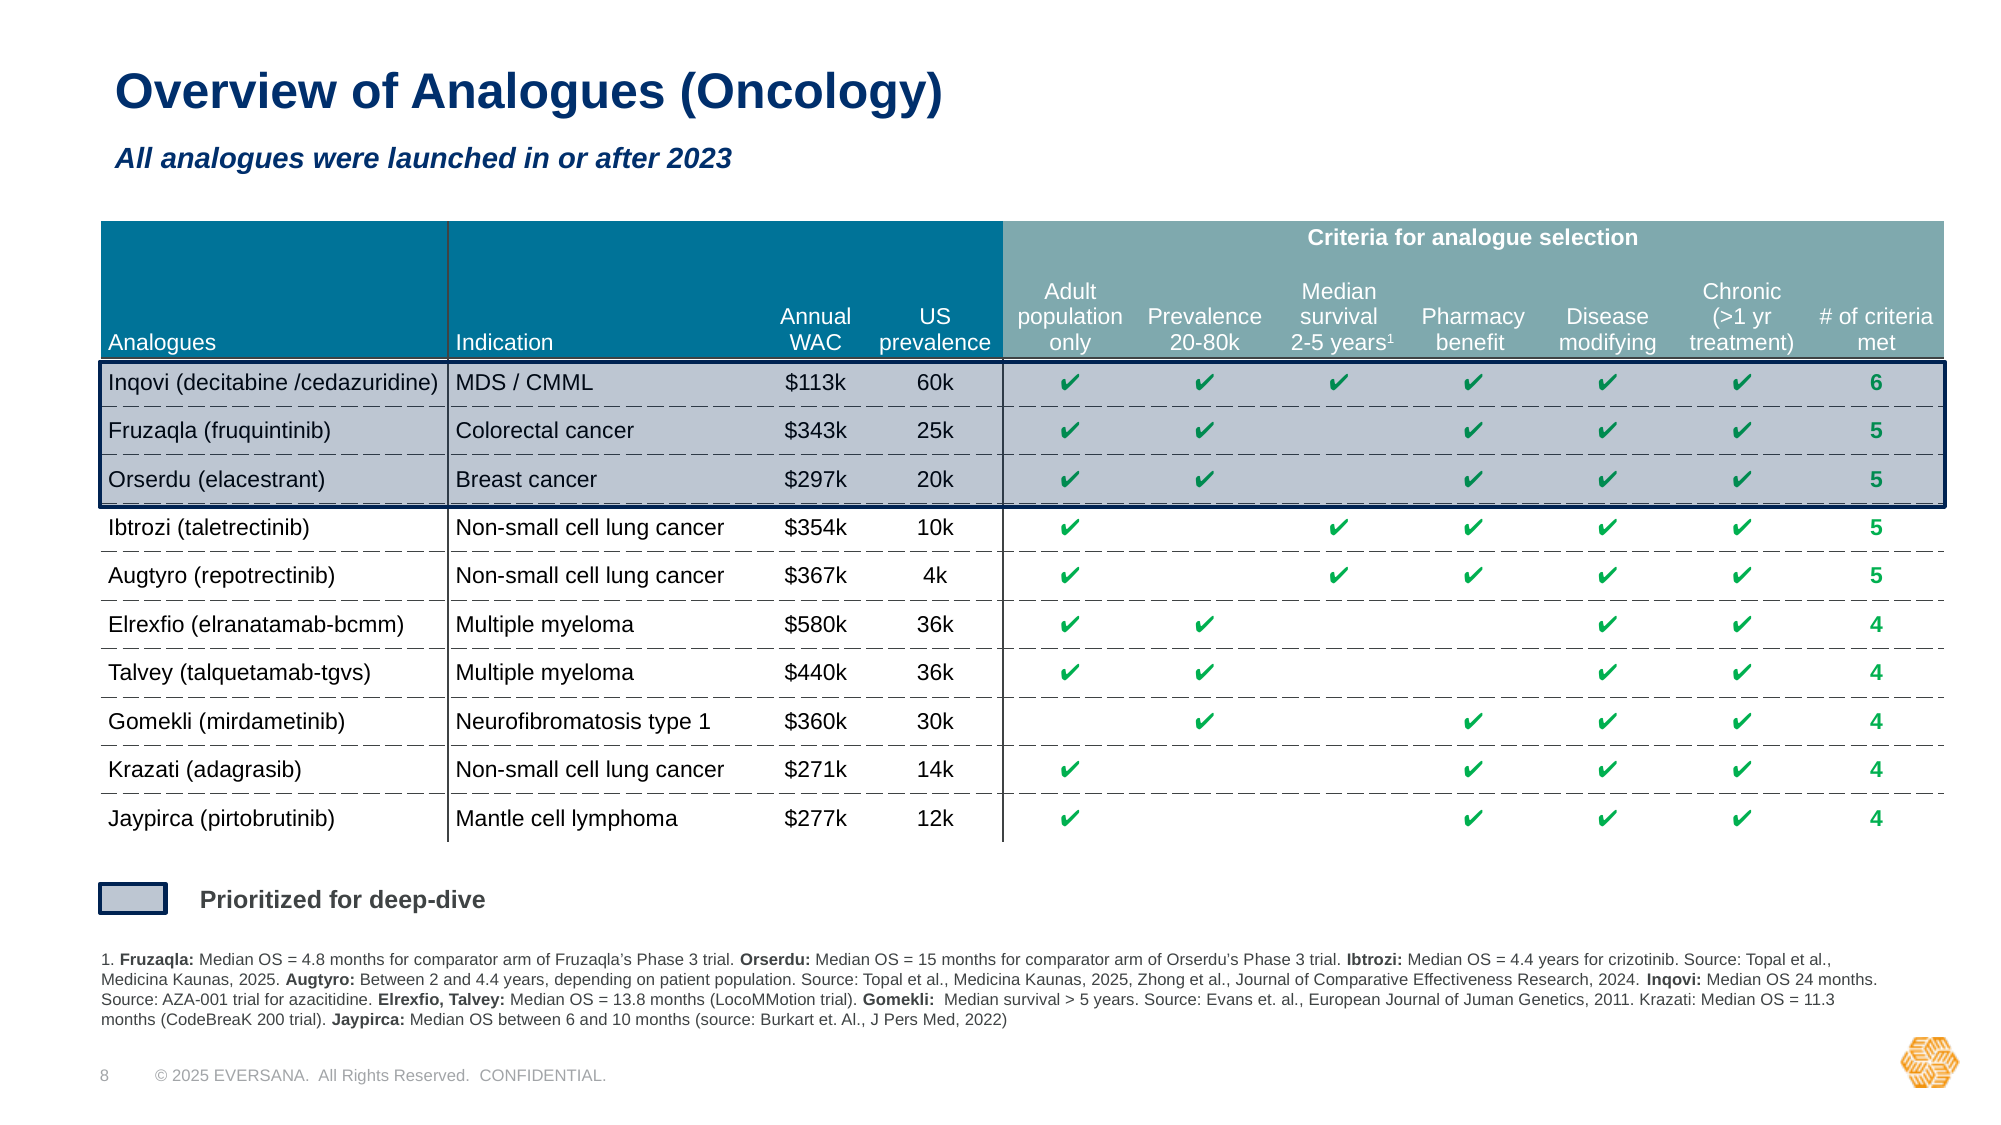

# Overview of Analogues (Oncology)
All analogues were launched in or after 2023
| Analogues | Indication | Annual WAC | US prevalence | Criteria for analogue selection |  |  |  |  |  |  |
| --- | --- | --- | --- | --- | --- | --- | --- | --- | --- | --- |
|  |  |  |  | Adult population only | Prevalence 20-80k | Median survival 2-5 years1 | Pharmacy benefit | Disease modifying | Chronic (>1 yr treatment) | # of criteria met |
| Inqovi (decitabine /cedazuridine) | MDS / CMML | $113k | 60k | ✔ | ✔ | ✔ | ✔ | ✔ | ✔ | 6 |
| Fruzaqla (fruquintinib) | Colorectal cancer | $343k | 25k | ✔ | ✔ |  | ✔ | ✔ | ✔ | 5 |
| Orserdu (elacestrant) | Breast cancer | $297k | 20k | ✔ | ✔ |  | ✔ | ✔ | ✔ | 5 |
| Ibtrozi (taletrectinib) | Non‑small cell lung cancer | $354k | 10k | ✔ |  | ✔ | ✔ | ✔ | ✔ | 5 |
| Augtyro (repotrectinib) | Non-small cell lung cancer | $367k | 4k | ✔ |  | ✔ | ✔ | ✔ | ✔ | 5 |
| Elrexfio (elranatamab-bcmm) | Multiple myeloma | $580k | 36k | ✔ | ✔ |  |  | ✔ | ✔ | 4 |
| Talvey (talquetamab-tgvs) | Multiple myeloma | $440k | 36k | ✔ | ✔ |  |  | ✔ | ✔ | 4 |
| Gomekli (mirdametinib) | Neurofibromatosis type 1 | $360k | 30k |  | ✔ |  | ✔ | ✔ | ✔ | 4 |
| Krazati (adagrasib) | Non-small cell lung cancer | $271k | 14k | ✔ |  |  | ✔ | ✔ | ✔ | 4 |
| Jaypirca (pirtobrutinib) | Mantle cell lymphoma | $277k | 12k | ✔ |  |  | ✔ | ✔ | ✔ | 4 |

Prioritized for deep-dive

1. Fruzaqla: Median OS = 4.8 months for comparator arm of Fruzaqla’s Phase 3 trial. Orserdu: Median OS = 15 months for comparator arm of Orserdu’s Phase 3 trial. Ibtrozi: Median OS = 4.4 years for crizotinib. Source: Topal et al., Medicina Kaunas, 2025. Augtyro: Between 2 and 4.4 years, depending on patient population. Source: Topal et al., Medicina Kaunas, 2025, Zhong et al., Journal of Comparative Effectiveness Research, 2024. Inqovi: Median OS 24 months. Source: AZA-001 trial for azacitidine. Elrexfio, Talvey: Median OS = 13.8 months (LocoMMotion trial). Gomekli:  Median survival > 5 years. Source: Evans et. al., European Journal of Juman Genetics, 2011. Krazati: Median OS = 11.3 months (CodeBreaK 200 trial). Jaypirca: Median OS between 6 and 10 months (source: Burkart et. Al., J Pers Med, 2022)